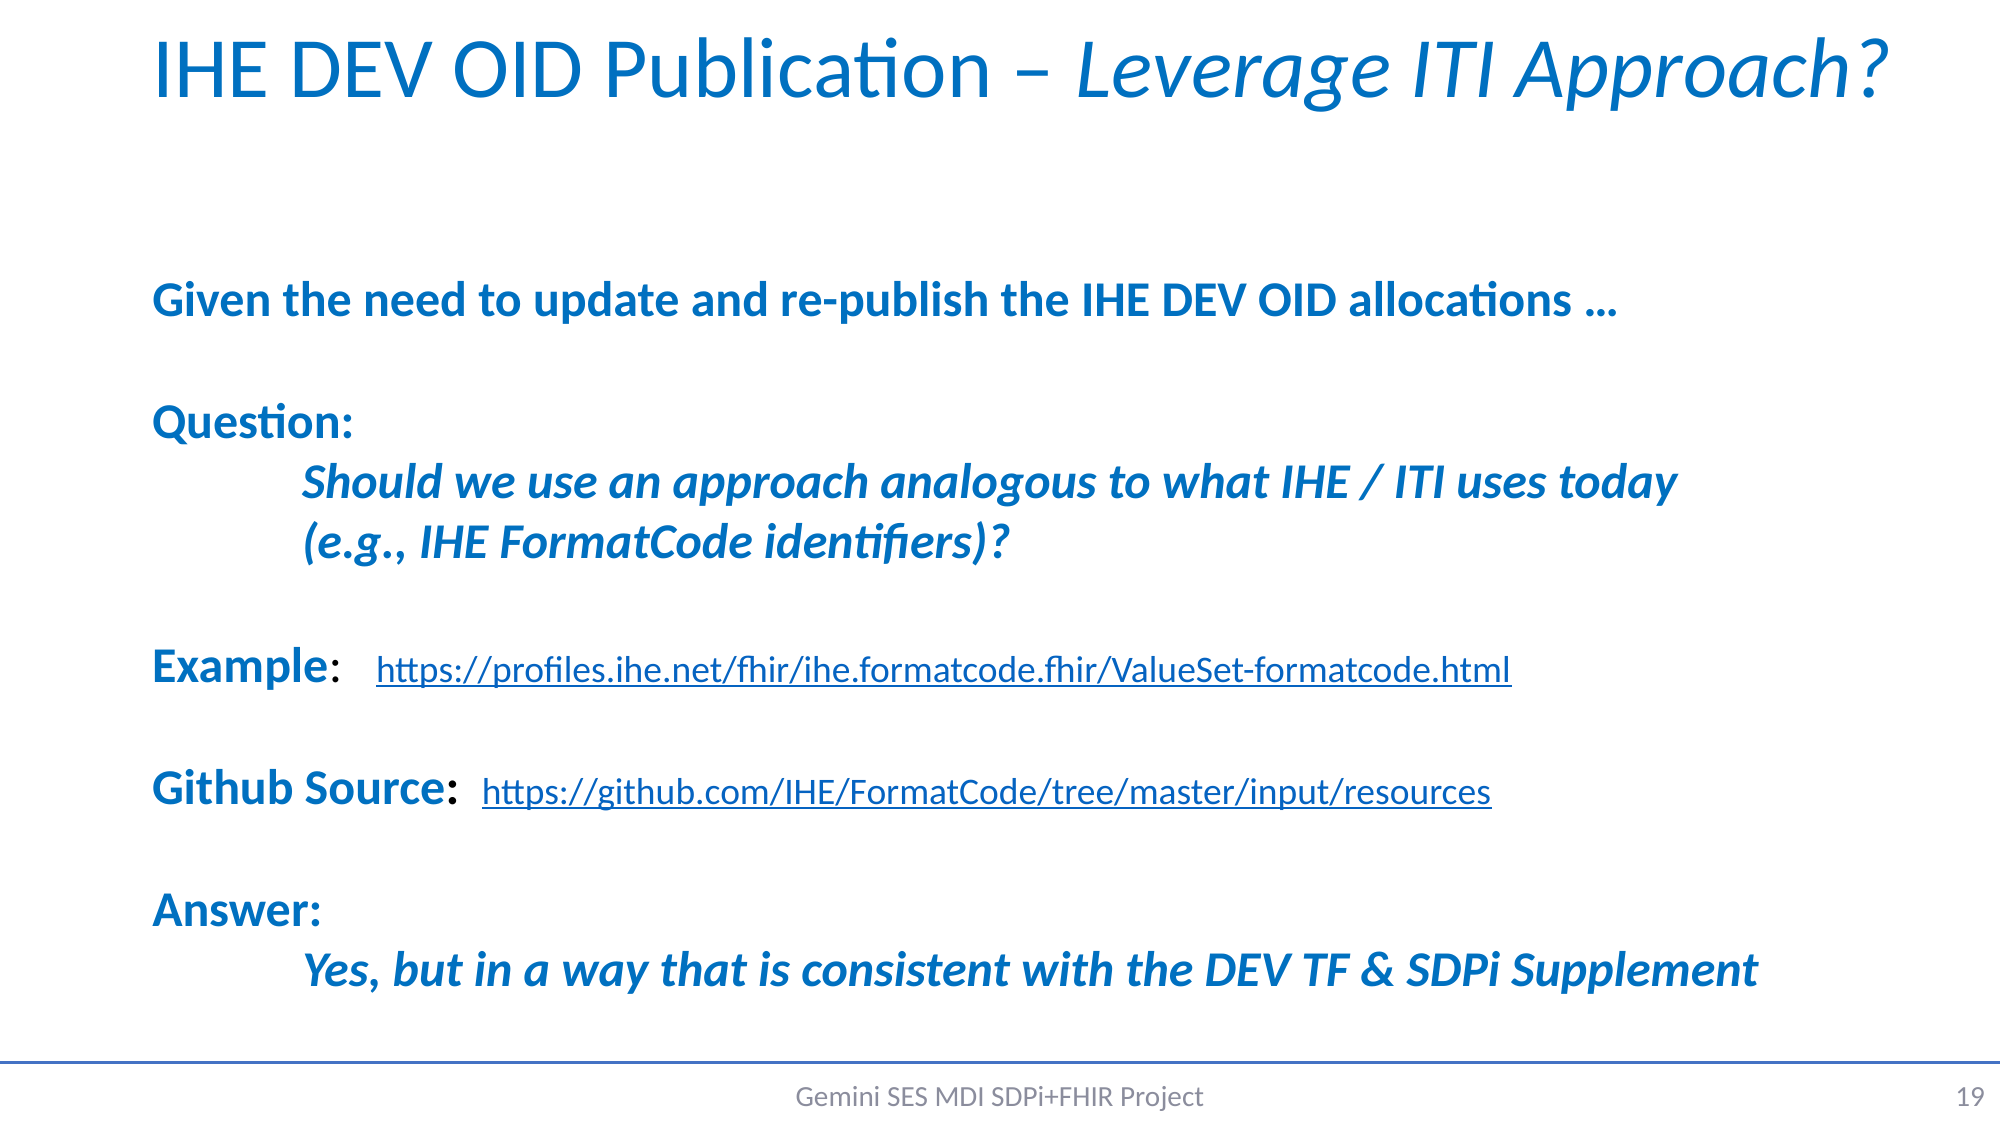

# IHE DEV OID Publication – Leverage ITI Approach?
Given the need to update and re-publish the IHE DEV OID allocations …
Question:
	Should we use an approach analogous to what IHE / ITI uses today (e.g., IHE FormatCode identifiers)?
Example:   https://profiles.ihe.net/fhir/ihe.formatcode.fhir/ValueSet-formatcode.html
Github Source:  https://github.com/IHE/FormatCode/tree/master/input/resources
Answer:
	Yes, but in a way that is consistent with the DEV TF & SDPi Supplement
Gemini SES MDI SDPi+FHIR Project
19